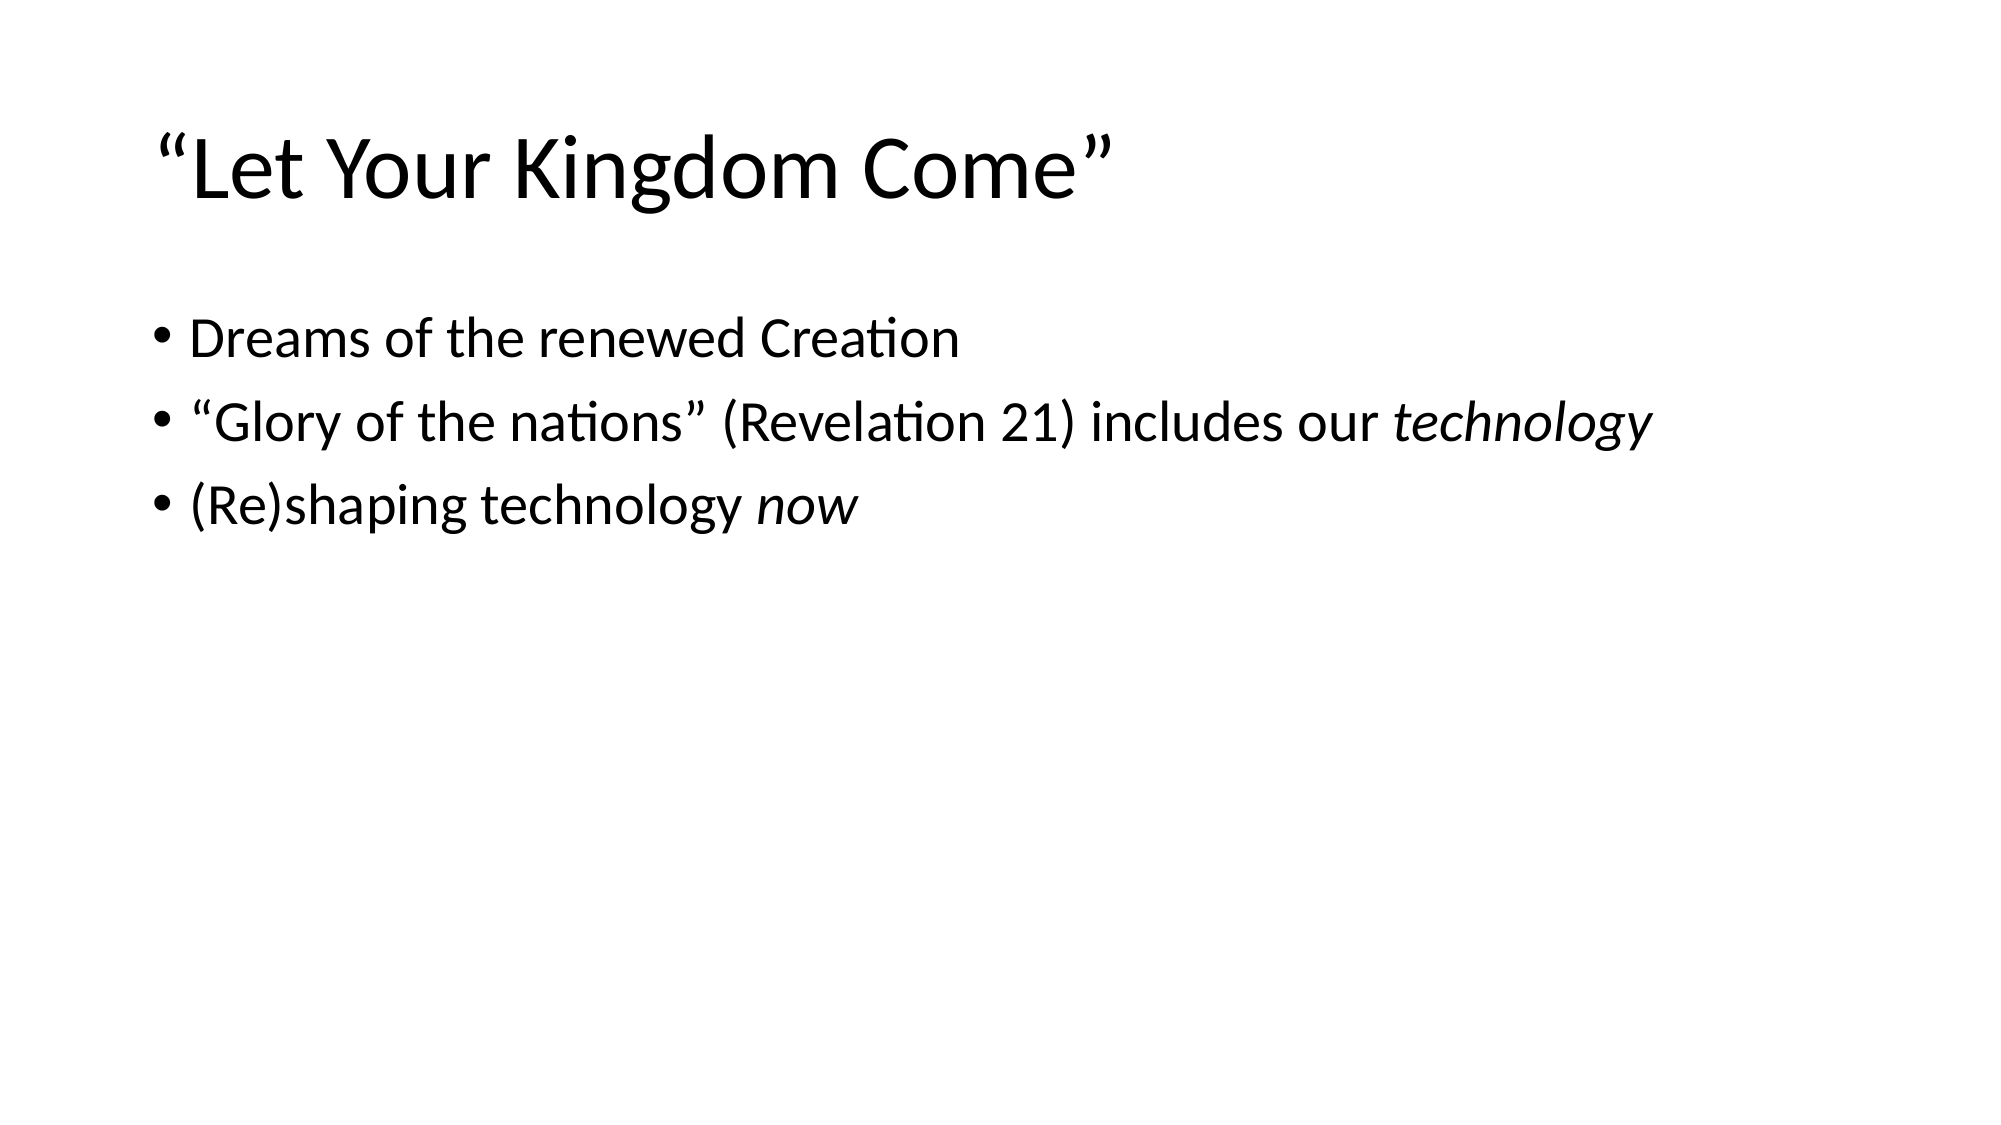

# “Let Your Kingdom Come”
Dreams of the renewed Creation
“Glory of the nations” (Revelation 21) includes our technology
(Re)shaping technology now